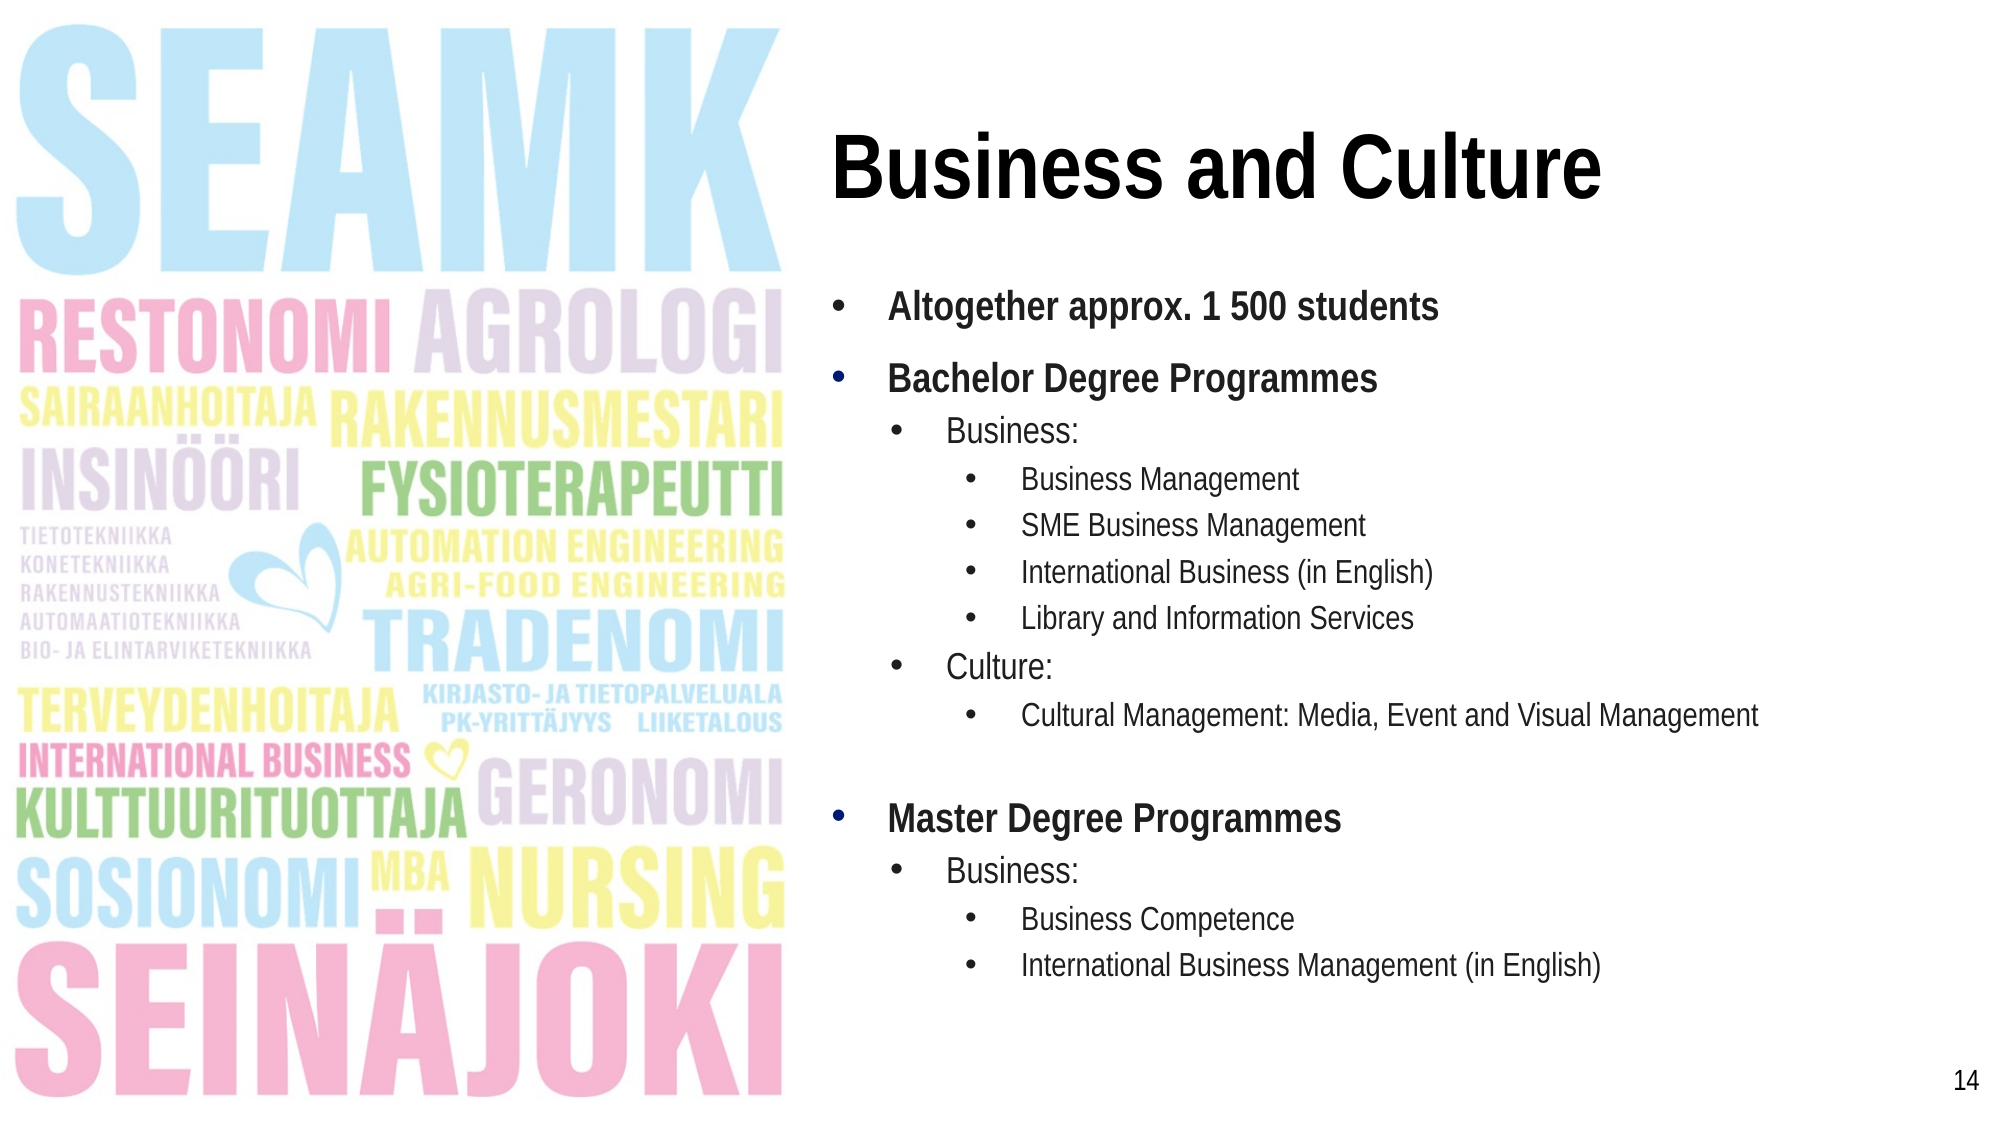

# Business and Culture
Altogether approx. 1 500 students​
Bachelor Degree Programmes​
Business:
Business Management​
SME Business Management​
International Business (in English)​
Library and Information Services
Culture:
Cultural Management:​ Media, Event and Visual Management​
Master Degree Programmes​
Business:
Business Competence
International Business Management​ (in English)​